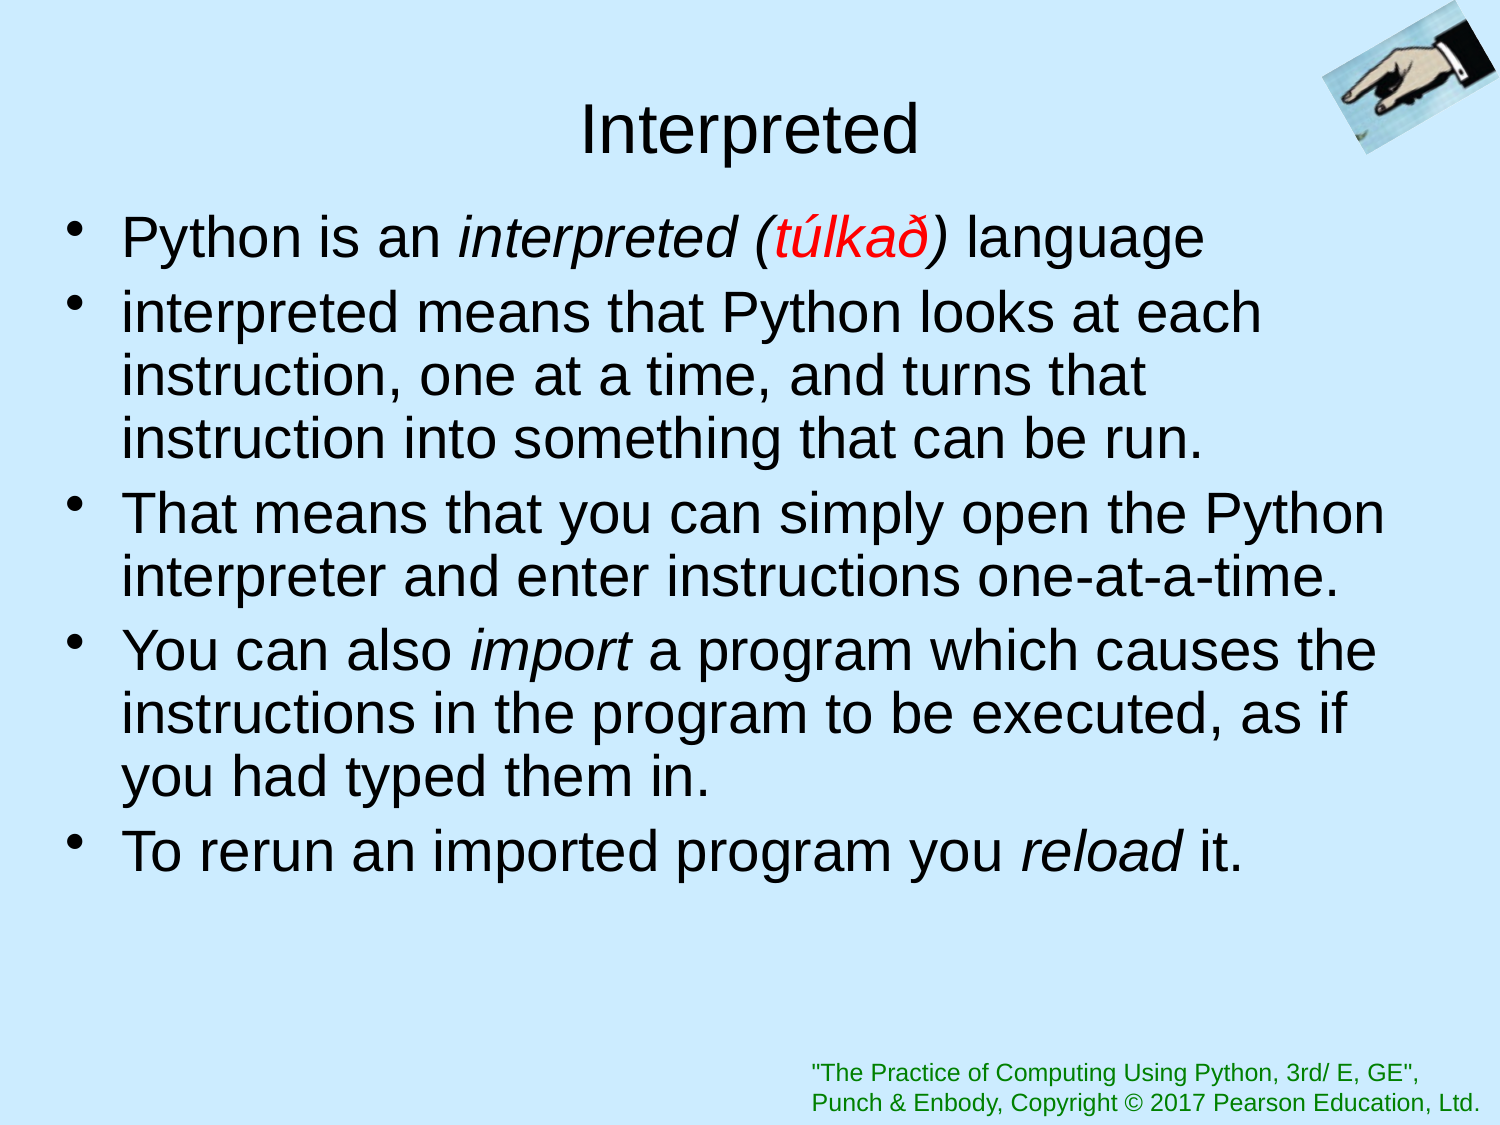

# Interpreted
Python is an interpreted (túlkað) language
interpreted means that Python looks at each instruction, one at a time, and turns that instruction into something that can be run.
That means that you can simply open the Python interpreter and enter instructions one-at-a-time.
You can also import a program which causes the instructions in the program to be executed, as if you had typed them in.
To rerun an imported program you reload it.